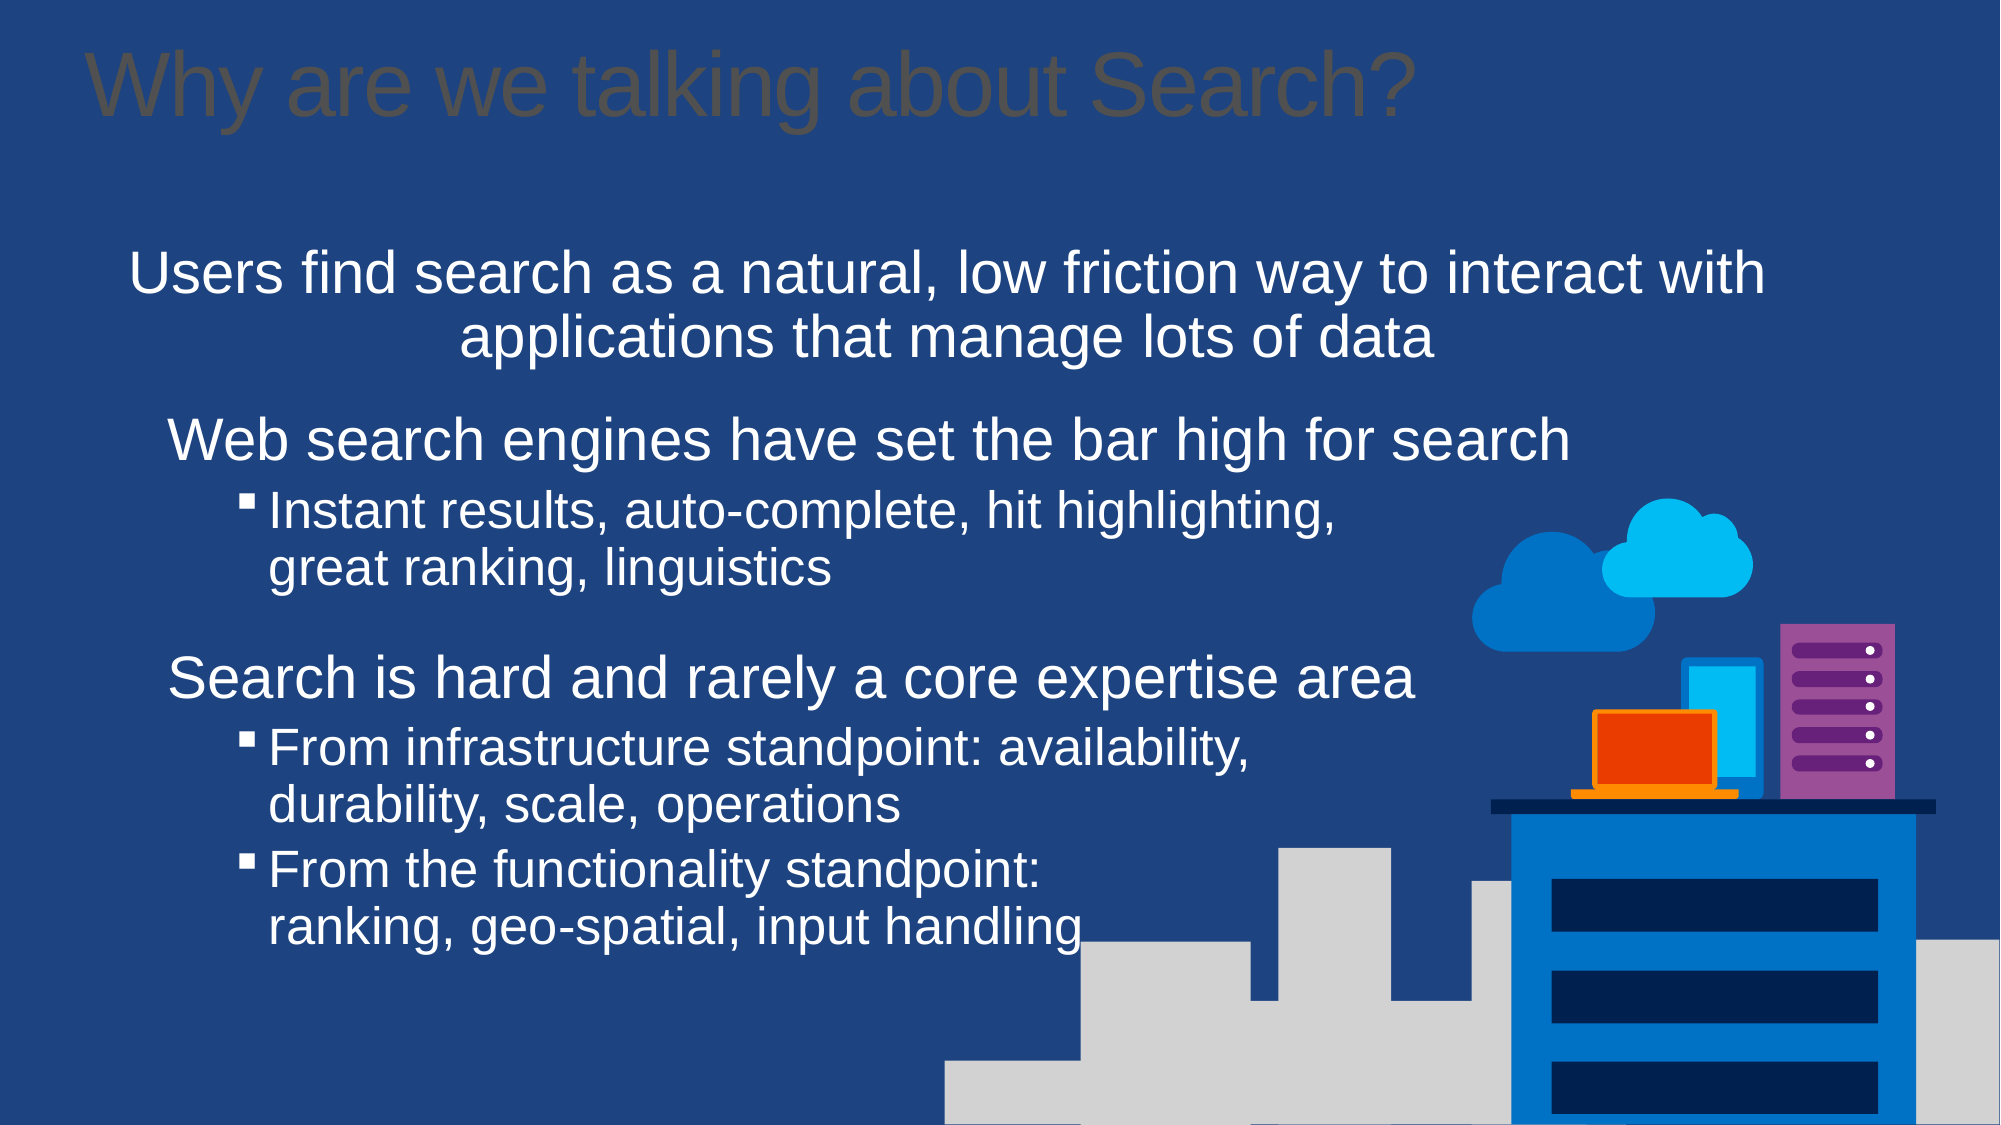

Why are we talking about Search?

Users find search as a natural, low friction way to interact with applications that manage lots of data

Web search engines have set the bar high for search
Instant results, auto-complete, hit highlighting,
great ranking, linguistics

Search is hard and rarely a core expertise area
From infrastructure standpoint: availability,
durability, scale, operations
From the functionality standpoint:
ranking, geo-spatial, input handling